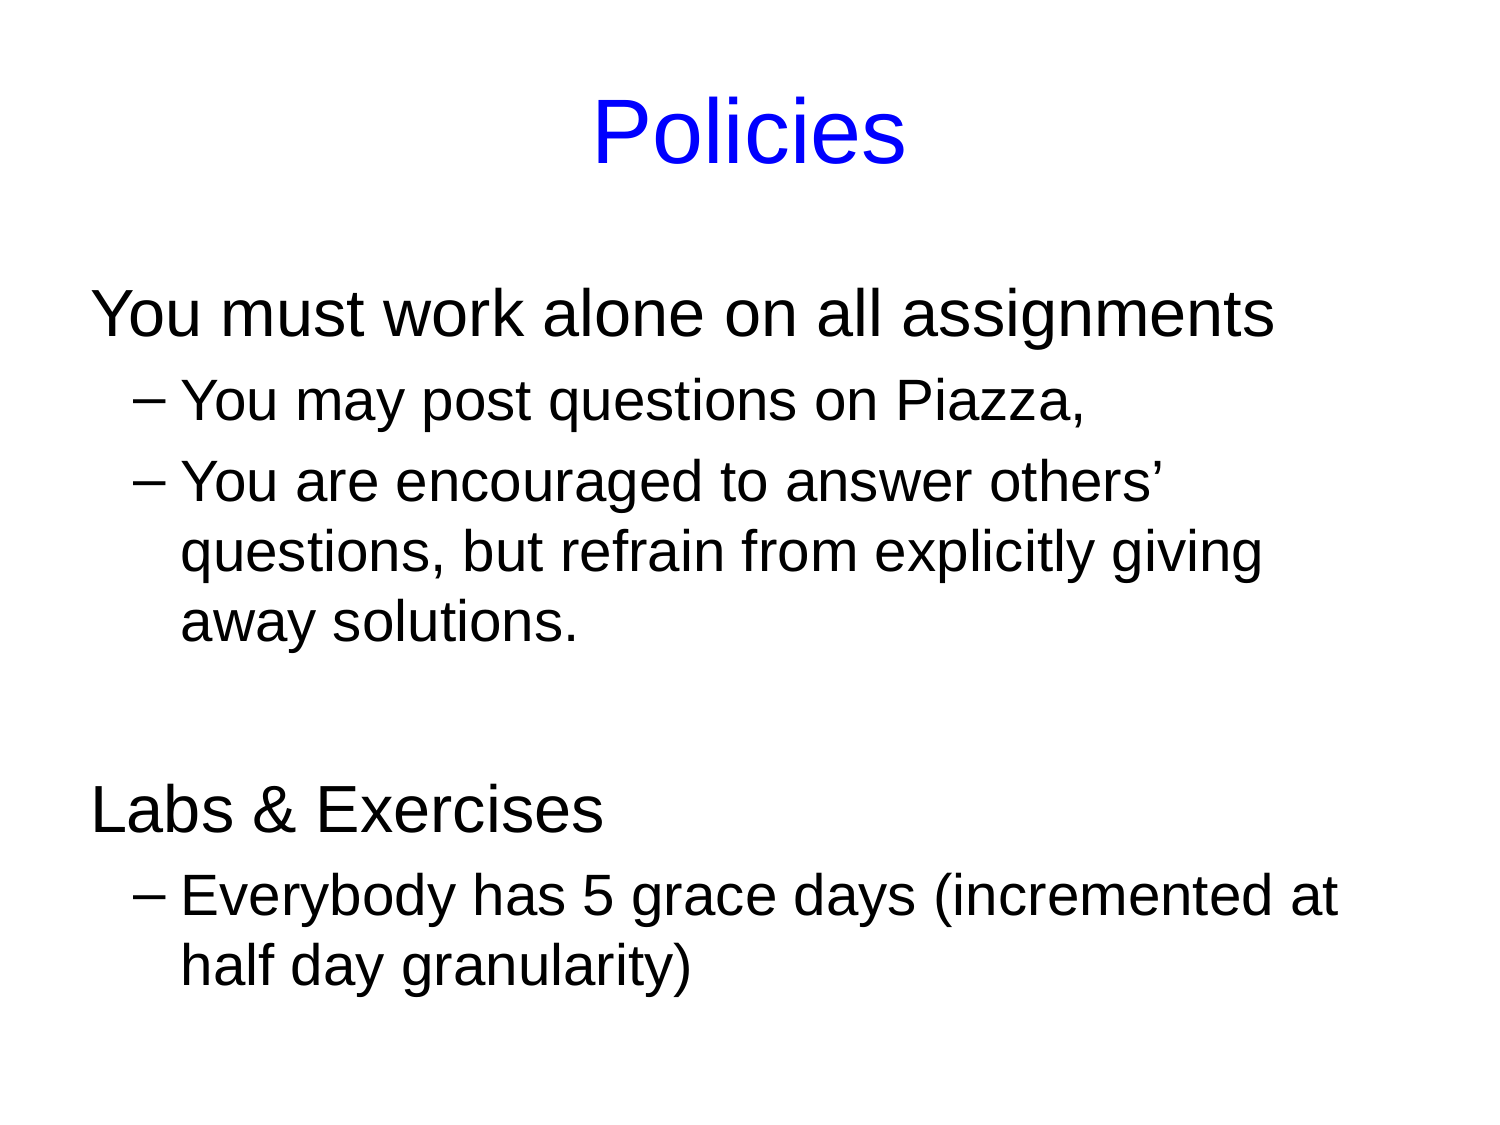

Carnegie Mellon
# Policies
You must work alone on all assignments
You may post questions on Piazza,
You are encouraged to answer others’ questions, but refrain from explicitly giving away solutions.

Labs & Exercises
Everybody has 5 grace days (incremented at half day granularity)